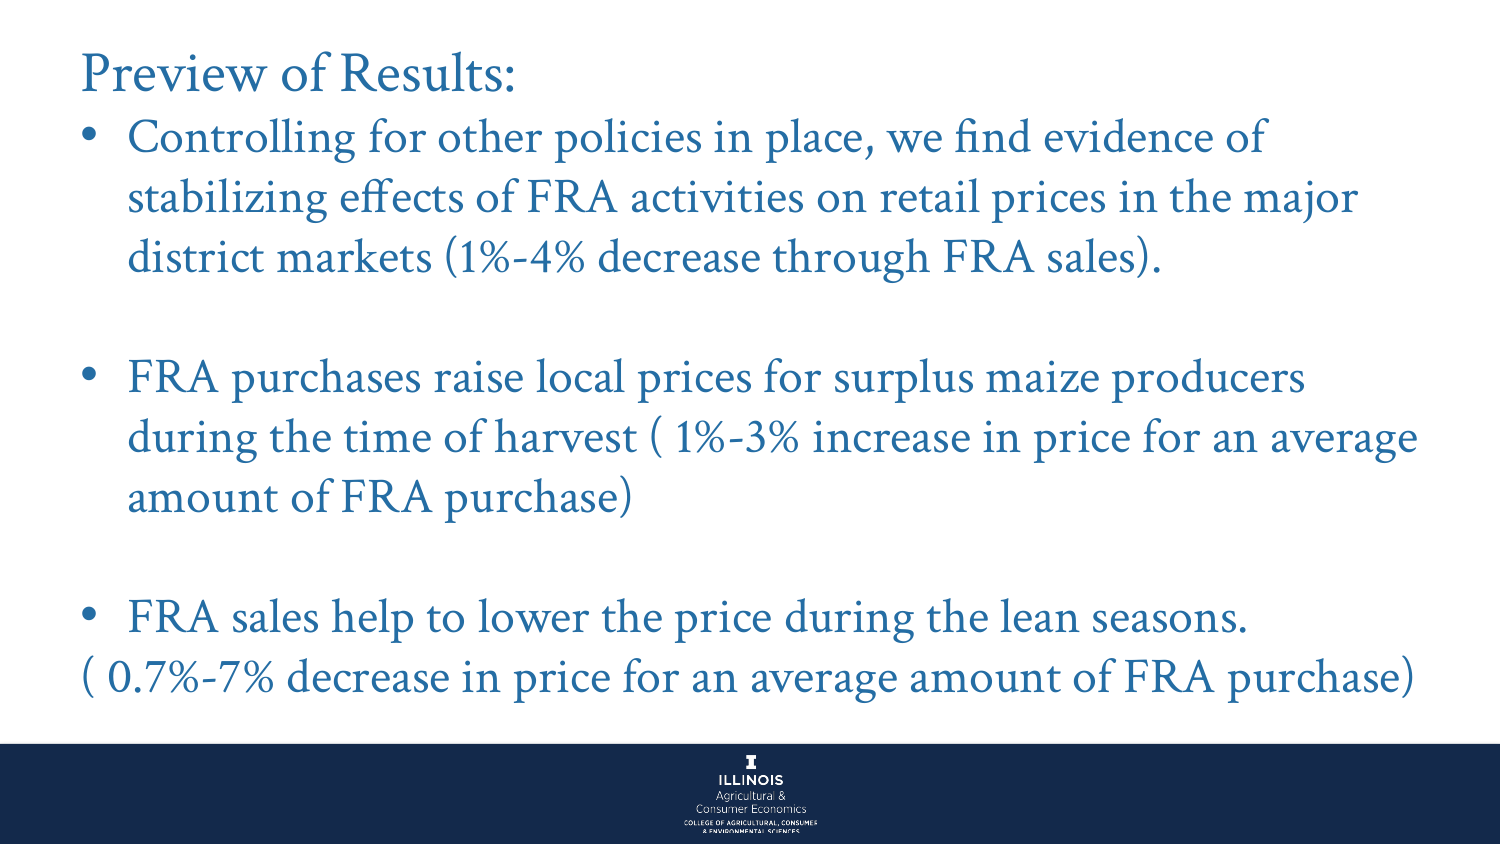

Preview of Results:
Controlling for other policies in place, we find evidence of stabilizing effects of FRA activities on retail prices in the major district markets (1%-4% decrease through FRA sales).

FRA purchases raise local prices for surplus maize producers during the time of harvest ( 1%-3% increase in price for an average amount of FRA purchase)

FRA sales help to lower the price during the lean seasons.
( 0.7%-7% decrease in price for an average amount of FRA purchase)